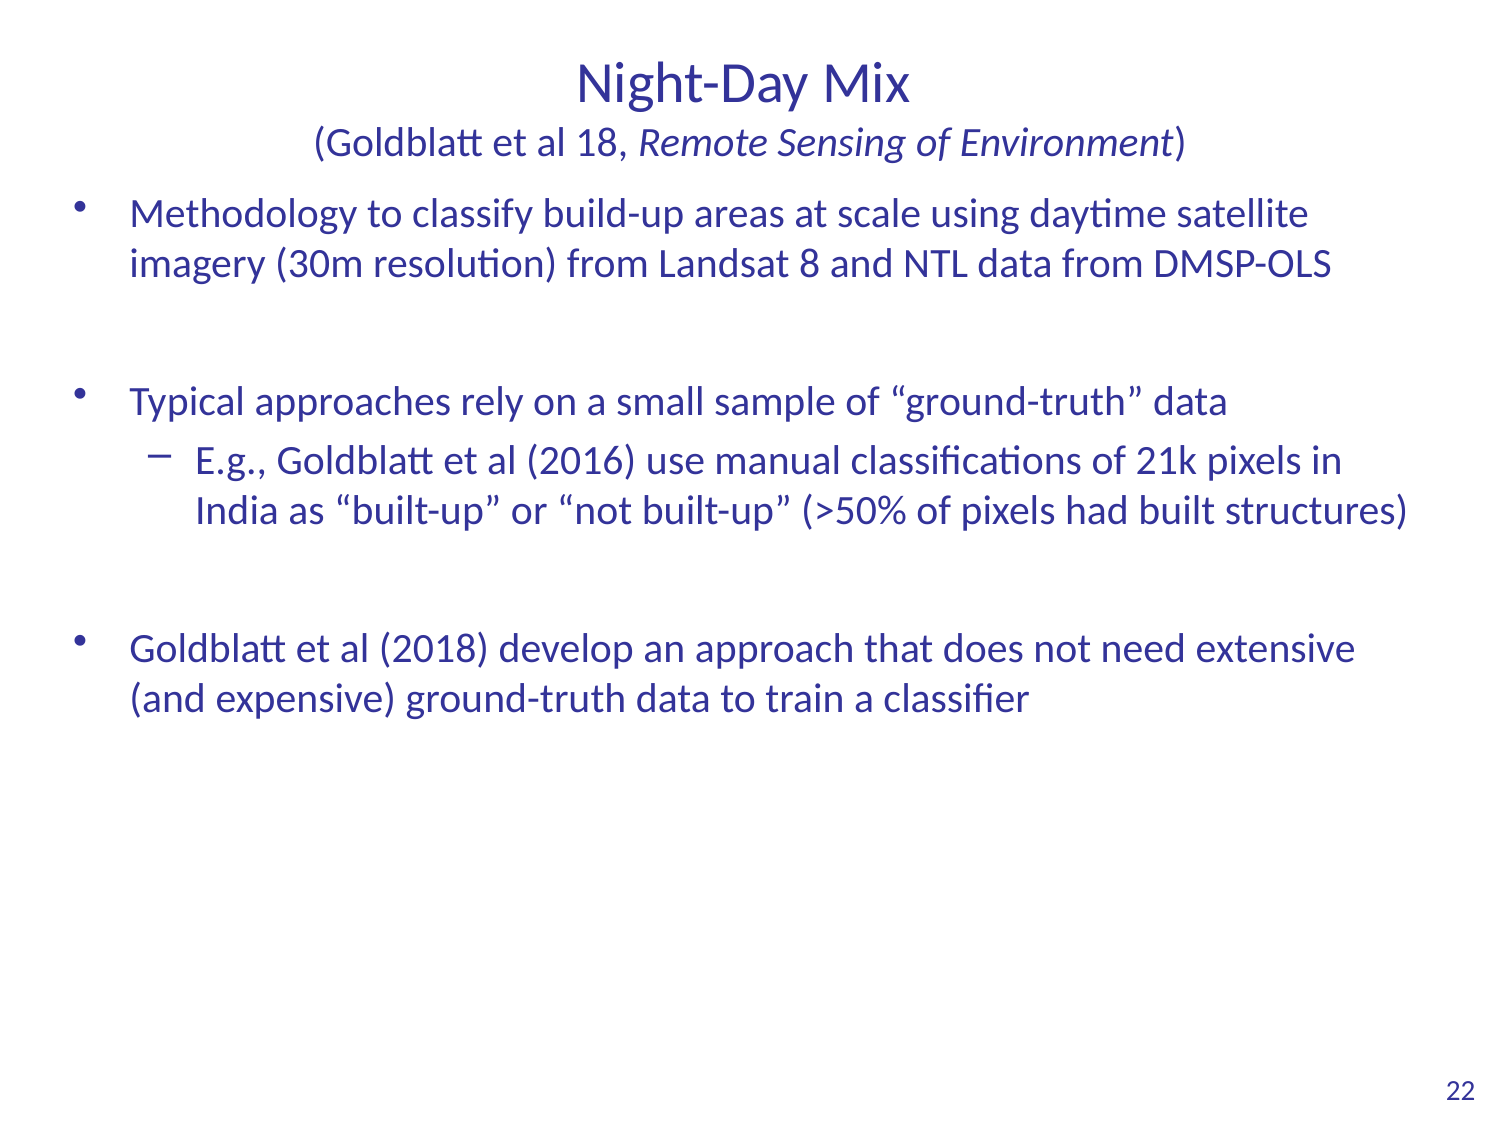

# Night-Day Mix (Goldblatt et al 18, Remote Sensing of Environment)
Methodology to classify build-up areas at scale using daytime satellite imagery (30m resolution) from Landsat 8 and NTL data from DMSP-OLS

Typical approaches rely on a small sample of “ground-truth” data
E.g., Goldblatt et al (2016) use manual classifications of 21k pixels in India as “built-up” or “not built-up” (>50% of pixels had built structures)

Goldblatt et al (2018) develop an approach that does not need extensive (and expensive) ground-truth data to train a classifier

22